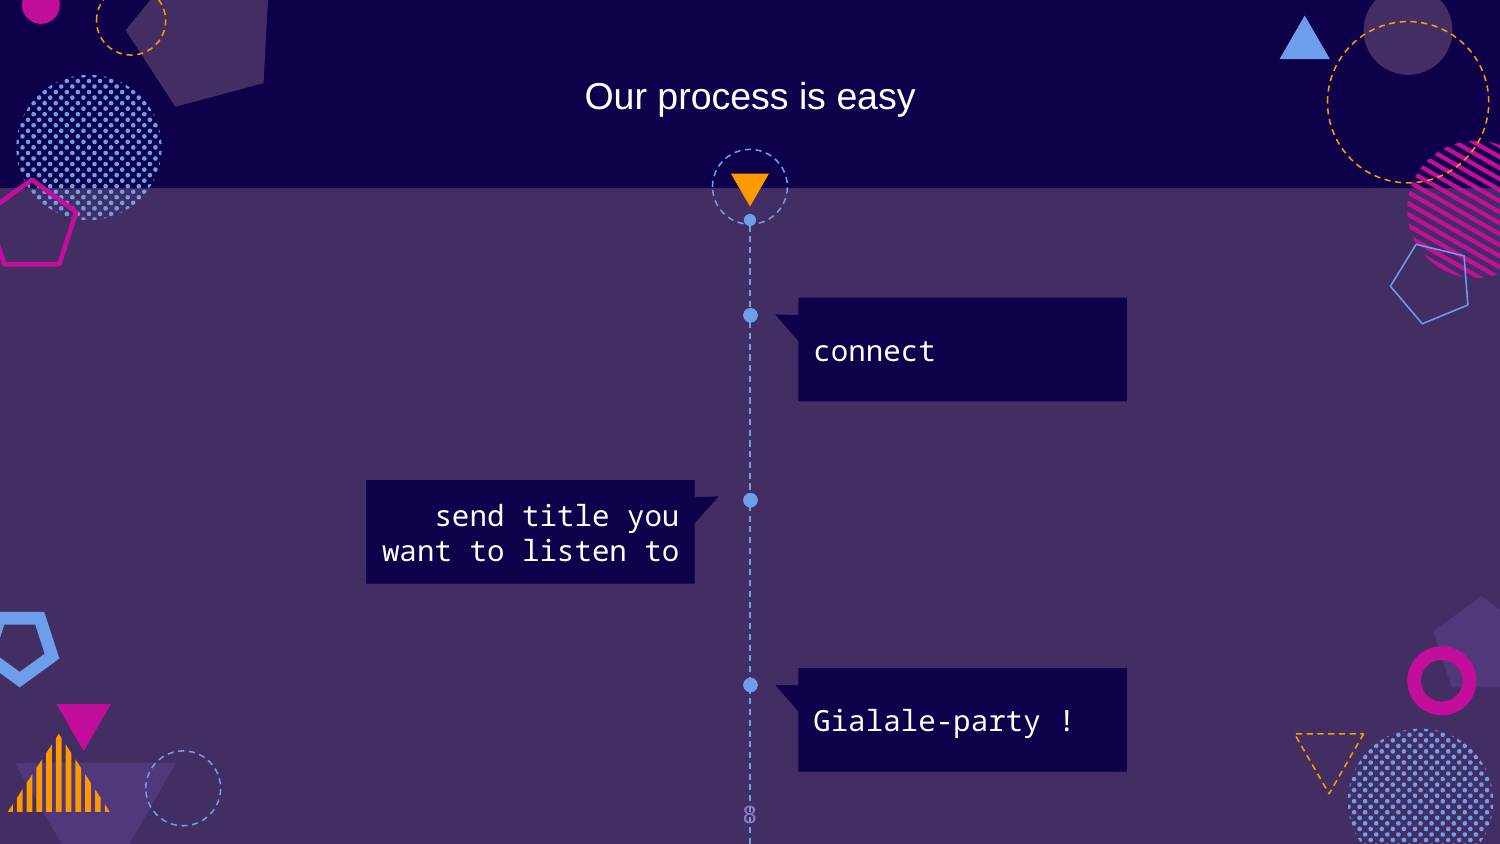

# Our process is easy
connect

send title you want to listen to

Gialale-party !

8